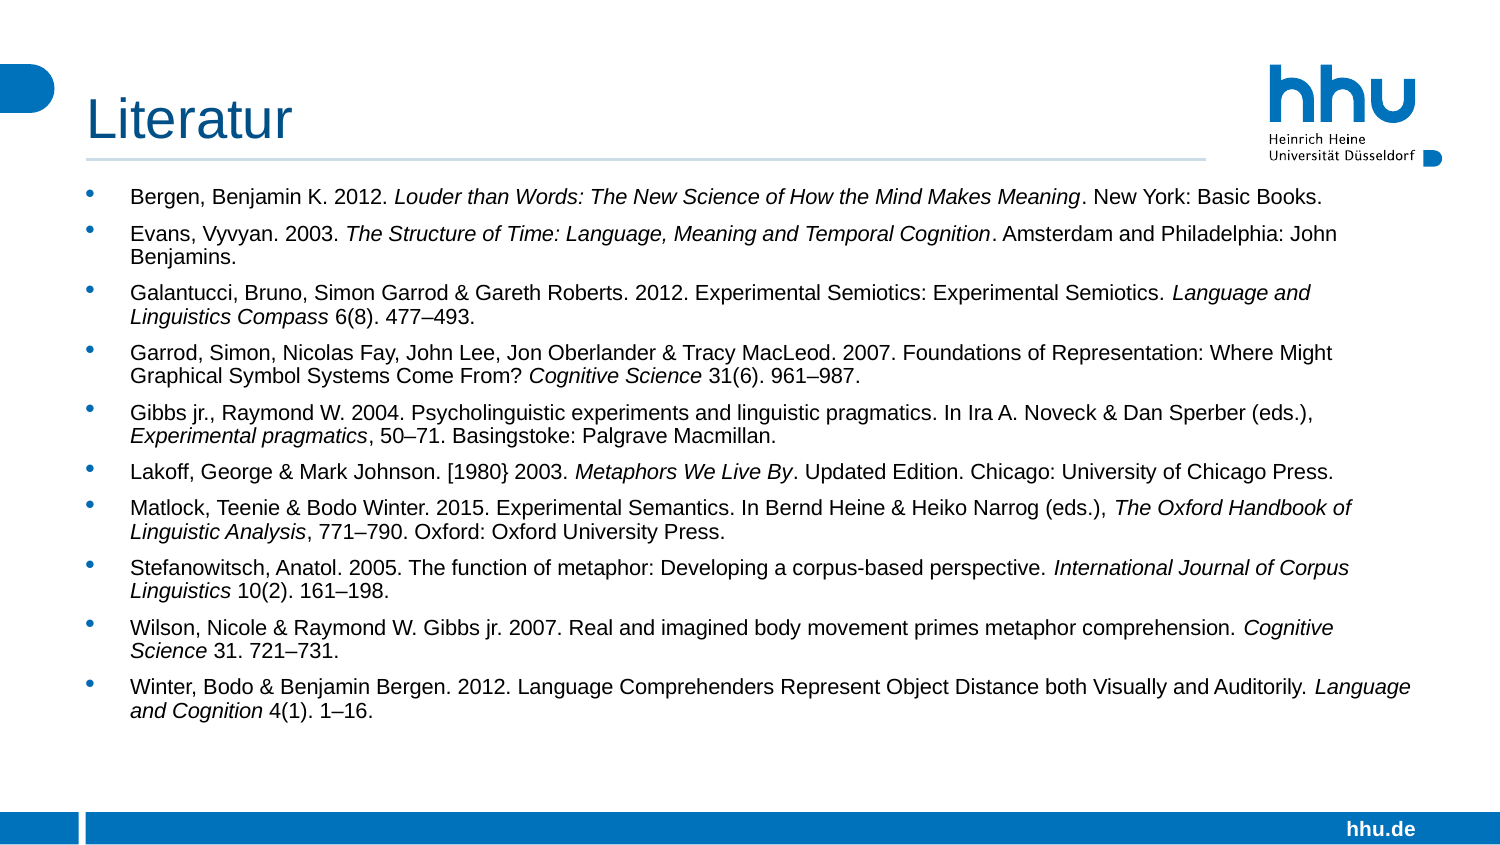

# Literatur
Bergen, Benjamin K. 2012. Louder than Words: The New Science of How the Mind Makes Meaning. New York: Basic Books.
Evans, Vyvyan. 2003. The Structure of Time: Language, Meaning and Temporal Cognition. Amsterdam and Philadelphia: John Benjamins.
Galantucci, Bruno, Simon Garrod & Gareth Roberts. 2012. Experimental Semiotics: Experimental Semiotics. Language and Linguistics Compass 6(8). 477–493.
Garrod, Simon, Nicolas Fay, John Lee, Jon Oberlander & Tracy MacLeod. 2007. Foundations of Representation: Where Might Graphical Symbol Systems Come From? Cognitive Science 31(6). 961–987.
Gibbs jr., Raymond W. 2004. Psycholinguistic experiments and linguistic pragmatics. In Ira A. Noveck & Dan Sperber (eds.), Experimental pragmatics, 50–71. Basingstoke: Palgrave Macmillan.
Lakoff, George & Mark Johnson. [1980} 2003. Metaphors We Live By. Updated Edition. Chicago: University of Chicago Press.
Matlock, Teenie & Bodo Winter. 2015. Experimental Semantics. In Bernd Heine & Heiko Narrog (eds.), The Oxford Handbook of Linguistic Analysis, 771–790. Oxford: Oxford University Press.
Stefanowitsch, Anatol. 2005. The function of metaphor: Developing a corpus-based perspective. International Journal of Corpus Linguistics 10(2). 161–198.
Wilson, Nicole & Raymond W. Gibbs jr. 2007. Real and imagined body movement primes metaphor comprehension. Cognitive Science 31. 721–731.
Winter, Bodo & Benjamin Bergen. 2012. Language Comprehenders Represent Object Distance both Visually and Auditorily. Language and Cognition 4(1). 1–16.